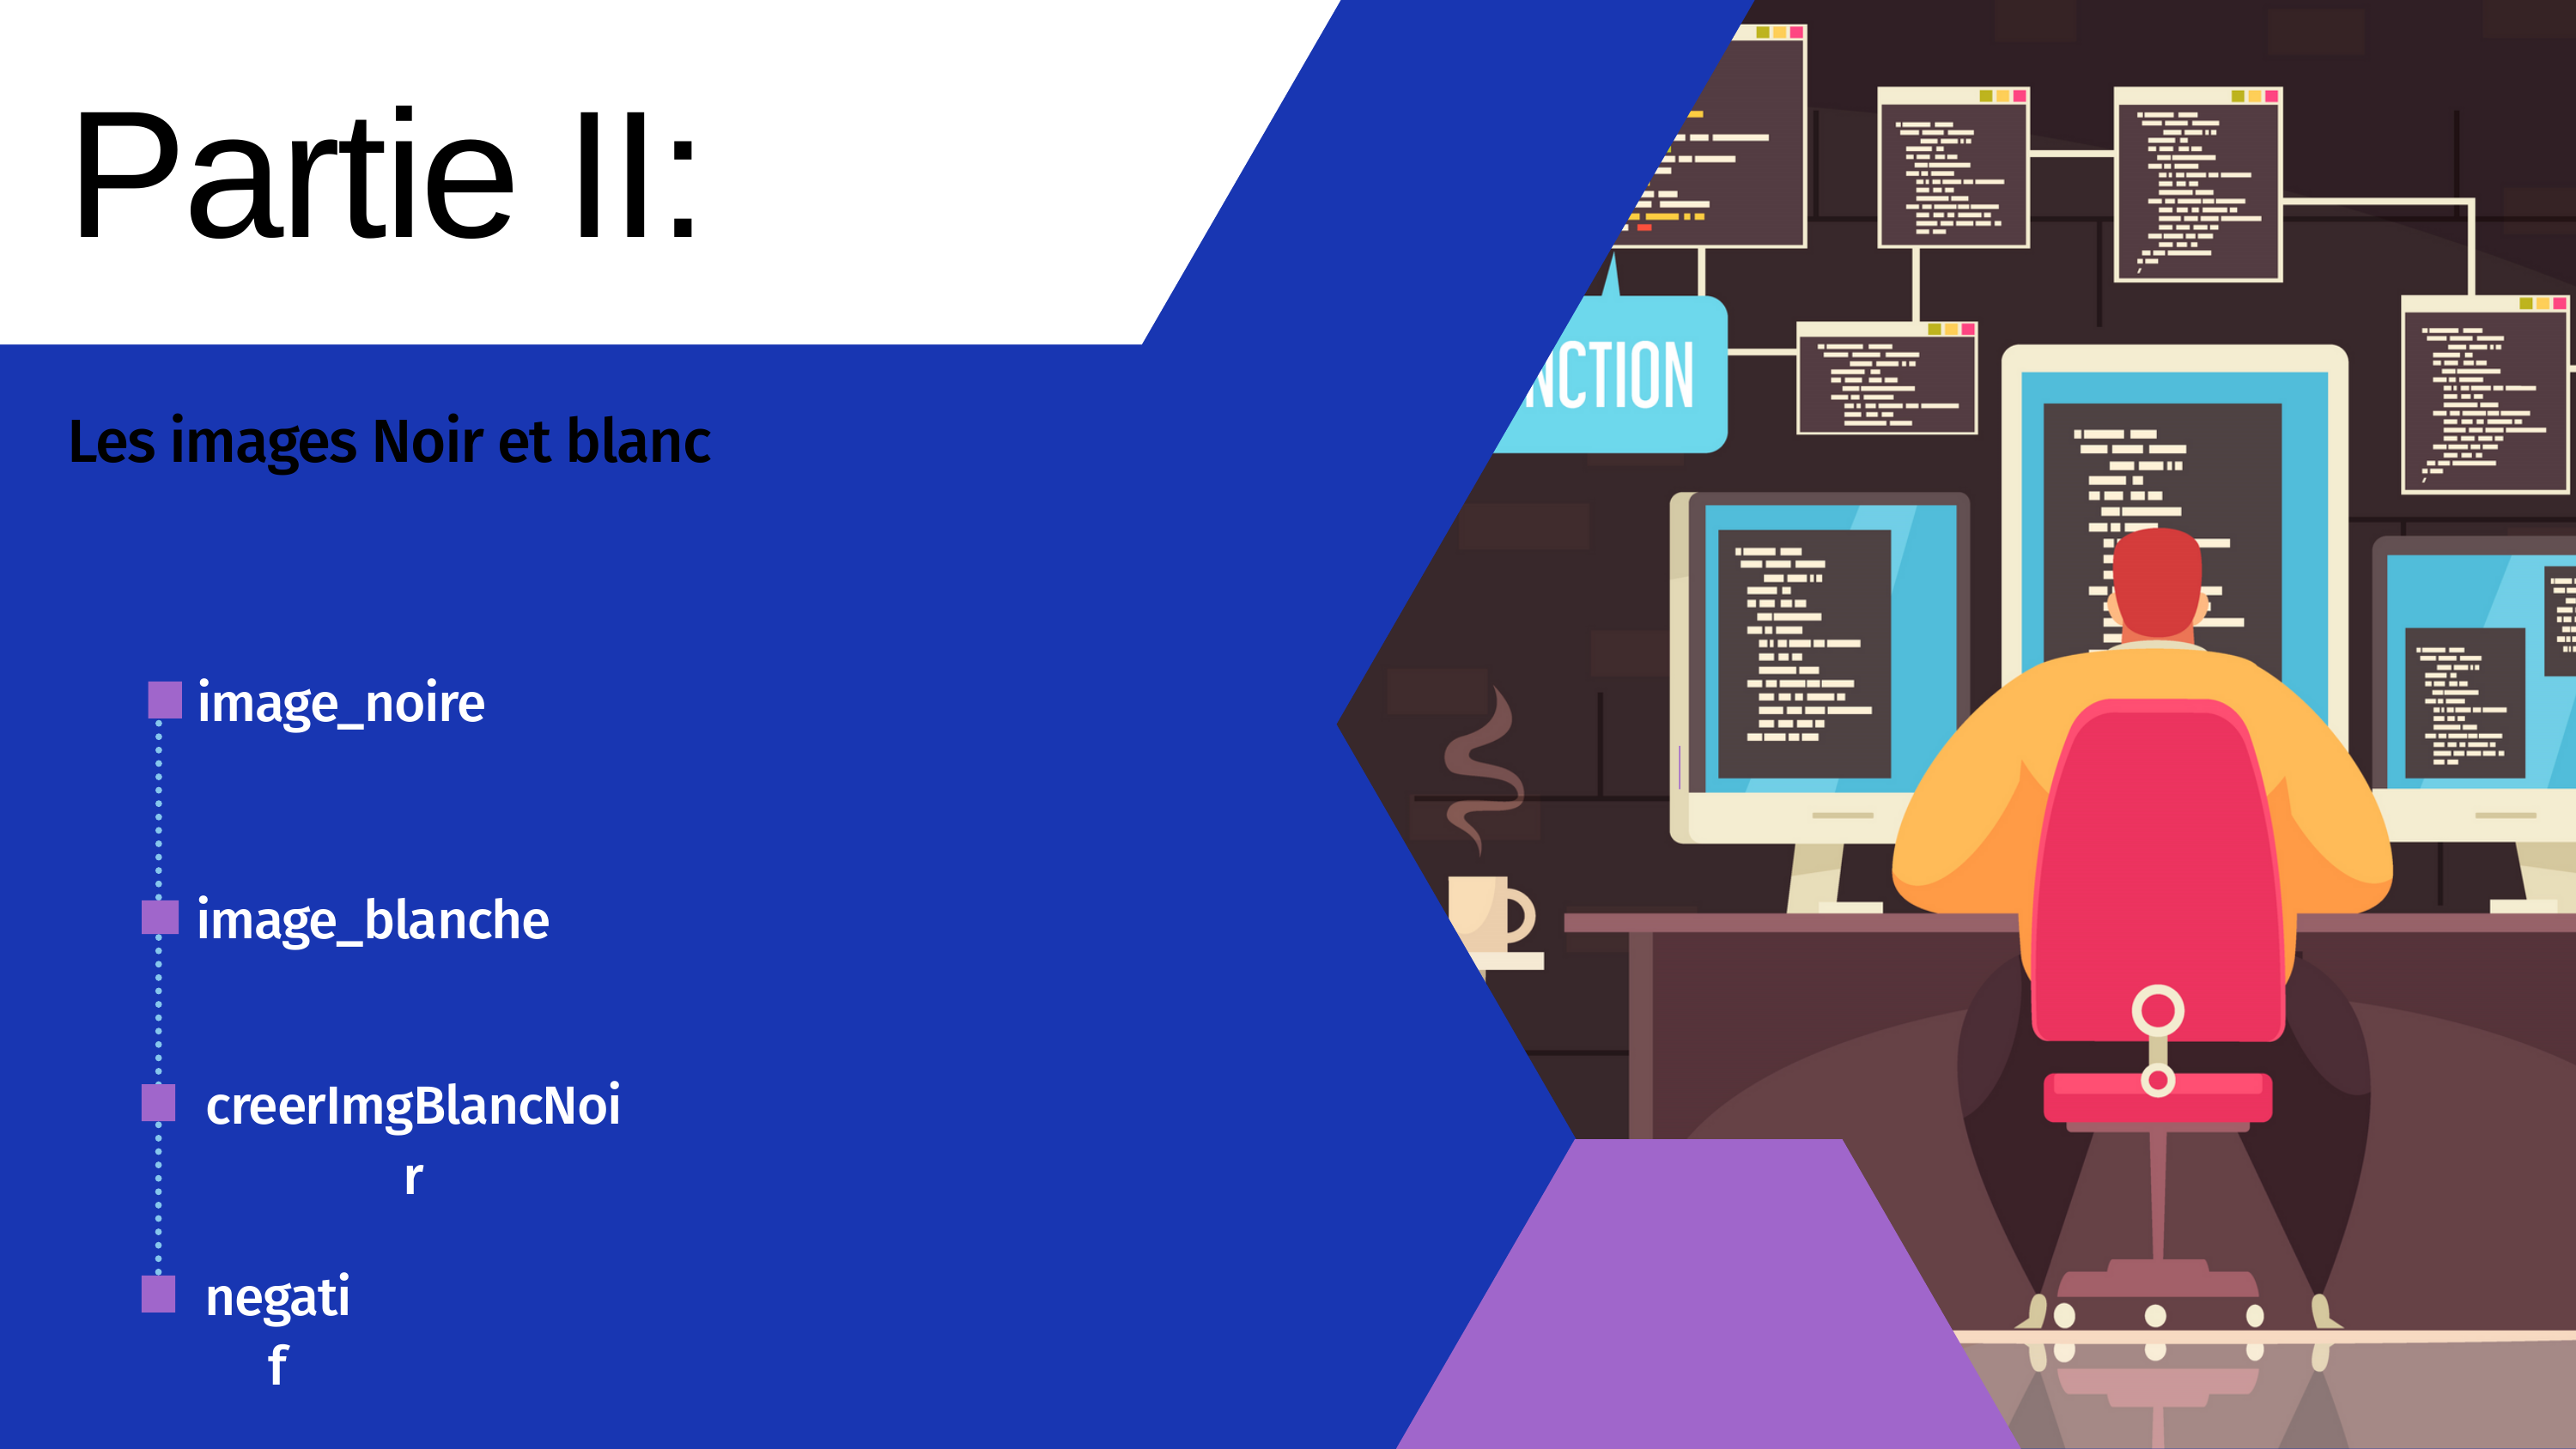

Partie II:
Les images Noir et blanc
image_noire

image_blanche

creerImgBlancNoir

negatif